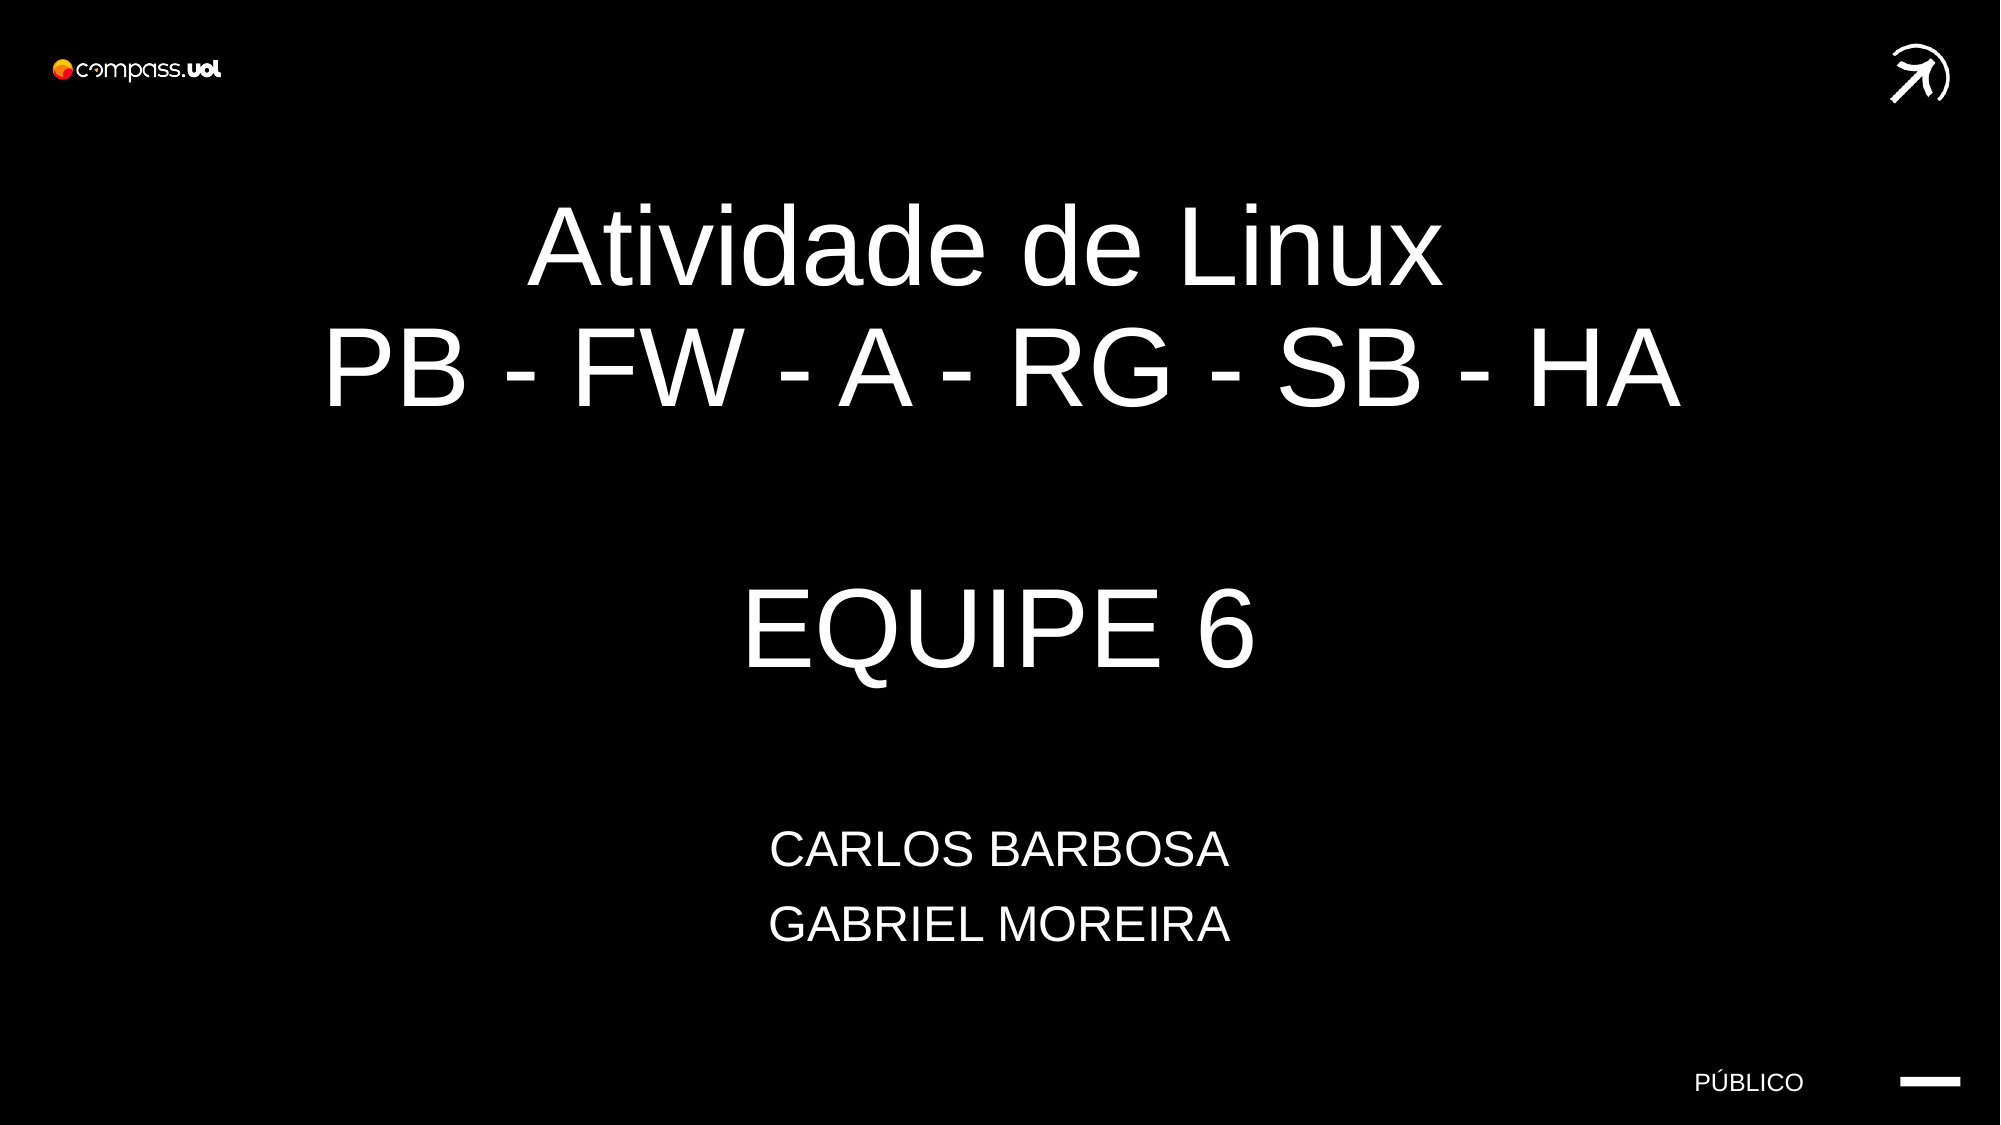

Atividade de Linux
PB - FW - A - RG - SB - HA
EQUIPE 6

CARLOS BARBOSA
GABRIEL MOREIRA
PÚBLICO